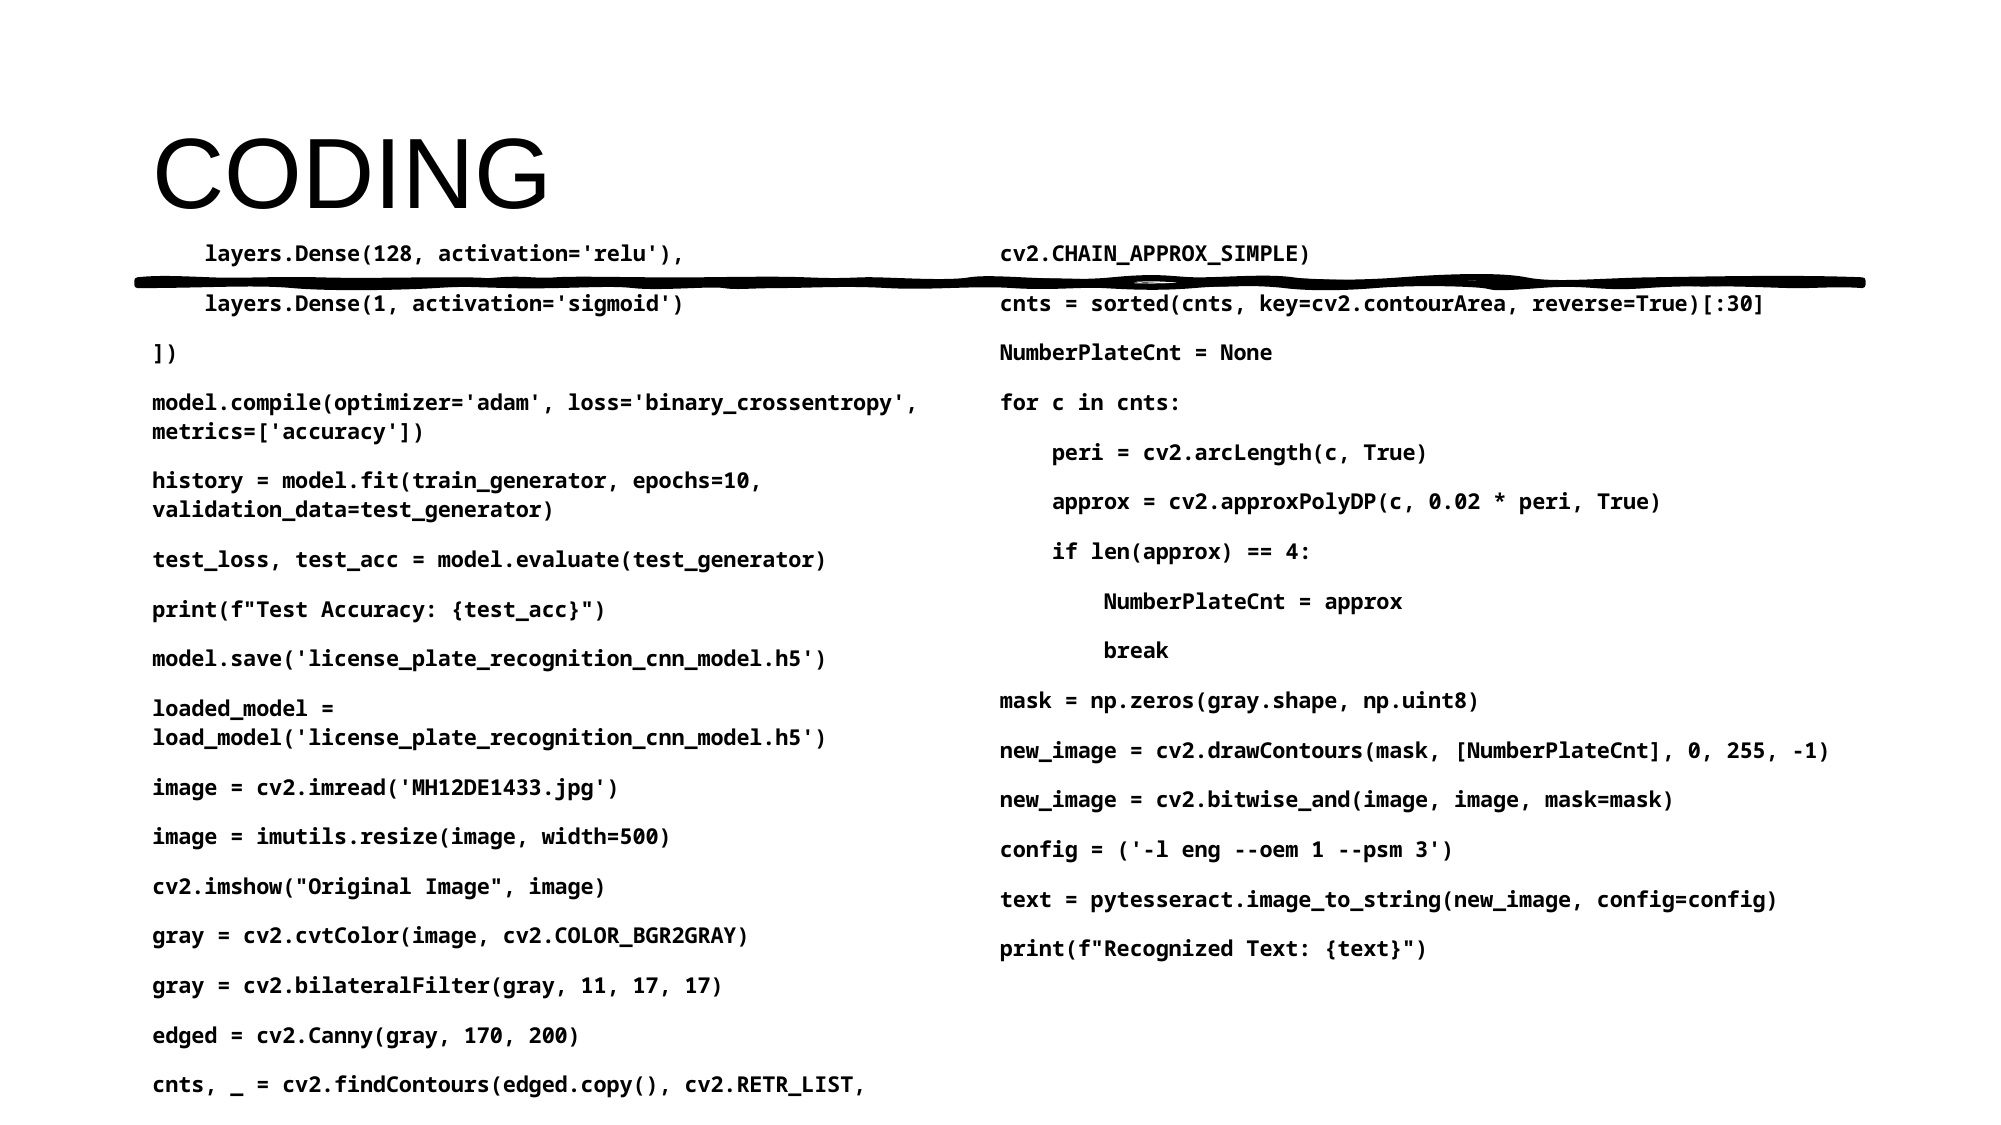

# CODING
    layers.Dense(128, activation='relu'),
    layers.Dense(1, activation='sigmoid')
])
model.compile(optimizer='adam', loss='binary_crossentropy', metrics=['accuracy'])
history = model.fit(train_generator, epochs=10, validation_data=test_generator)
test_loss, test_acc = model.evaluate(test_generator)
print(f"Test Accuracy: {test_acc}")
model.save('license_plate_recognition_cnn_model.h5')
loaded_model = load_model('license_plate_recognition_cnn_model.h5')
image = cv2.imread('MH12DE1433.jpg')
image = imutils.resize(image, width=500)
cv2.imshow("Original Image", image)
gray = cv2.cvtColor(image, cv2.COLOR_BGR2GRAY)
gray = cv2.bilateralFilter(gray, 11, 17, 17)
edged = cv2.Canny(gray, 170, 200)
cnts, _ = cv2.findContours(edged.copy(), cv2.RETR_LIST, cv2.CHAIN_APPROX_SIMPLE)
cnts = sorted(cnts, key=cv2.contourArea, reverse=True)[:30]
NumberPlateCnt = None
for c in cnts:
    peri = cv2.arcLength(c, True)
    approx = cv2.approxPolyDP(c, 0.02 * peri, True)
    if len(approx) == 4:
        NumberPlateCnt = approx
        break
mask = np.zeros(gray.shape, np.uint8)
new_image = cv2.drawContours(mask, [NumberPlateCnt], 0, 255, -1)
new_image = cv2.bitwise_and(image, image, mask=mask)
config = ('-l eng --oem 1 --psm 3')
text = pytesseract.image_to_string(new_image, config=config)
print(f"Recognized Text: {text}")